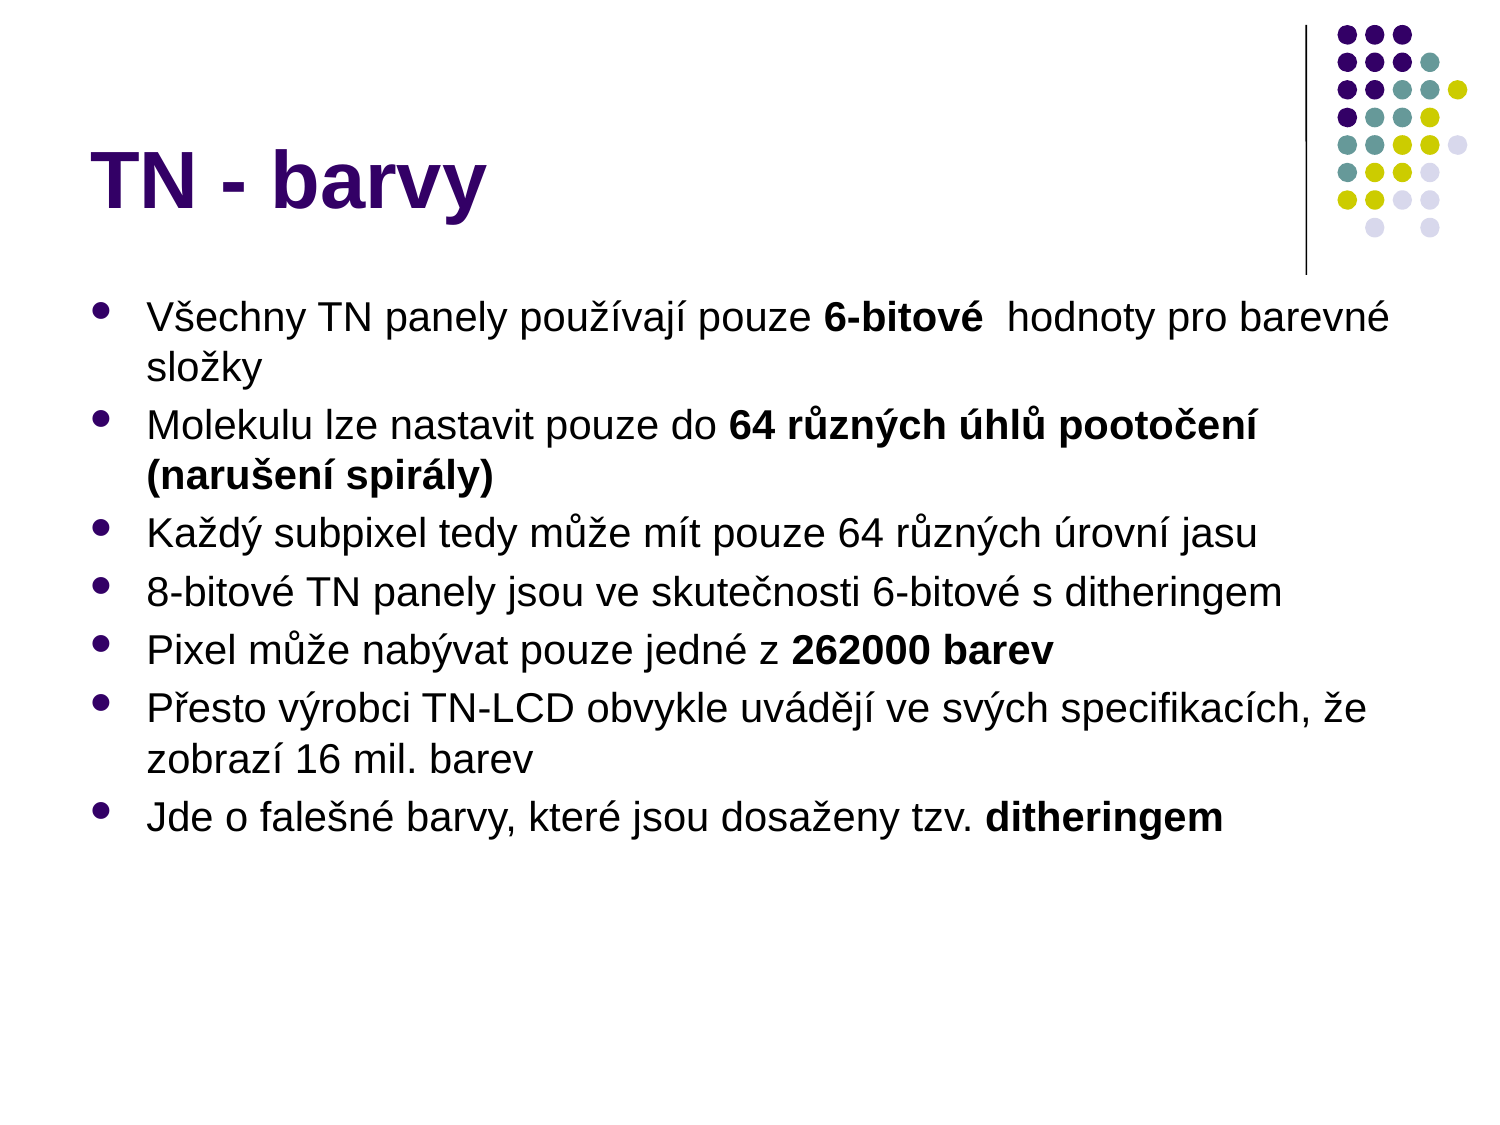

# TN - barvy
Všechny TN panely používají pouze 6-bitové  hodnoty pro barevné složky
Molekulu lze nastavit pouze do 64 různých úhlů pootočení (narušení spirály)
Každý subpixel tedy může mít pouze 64 různých úrovní jasu
8-bitové TN panely jsou ve skutečnosti 6-bitové s ditheringem
Pixel může nabývat pouze jedné z 262000 barev
Přesto výrobci TN-LCD obvykle uvádějí ve svých specifikacích, že zobrazí 16 mil. barev
Jde o falešné barvy, které jsou dosaženy tzv. ditheringem